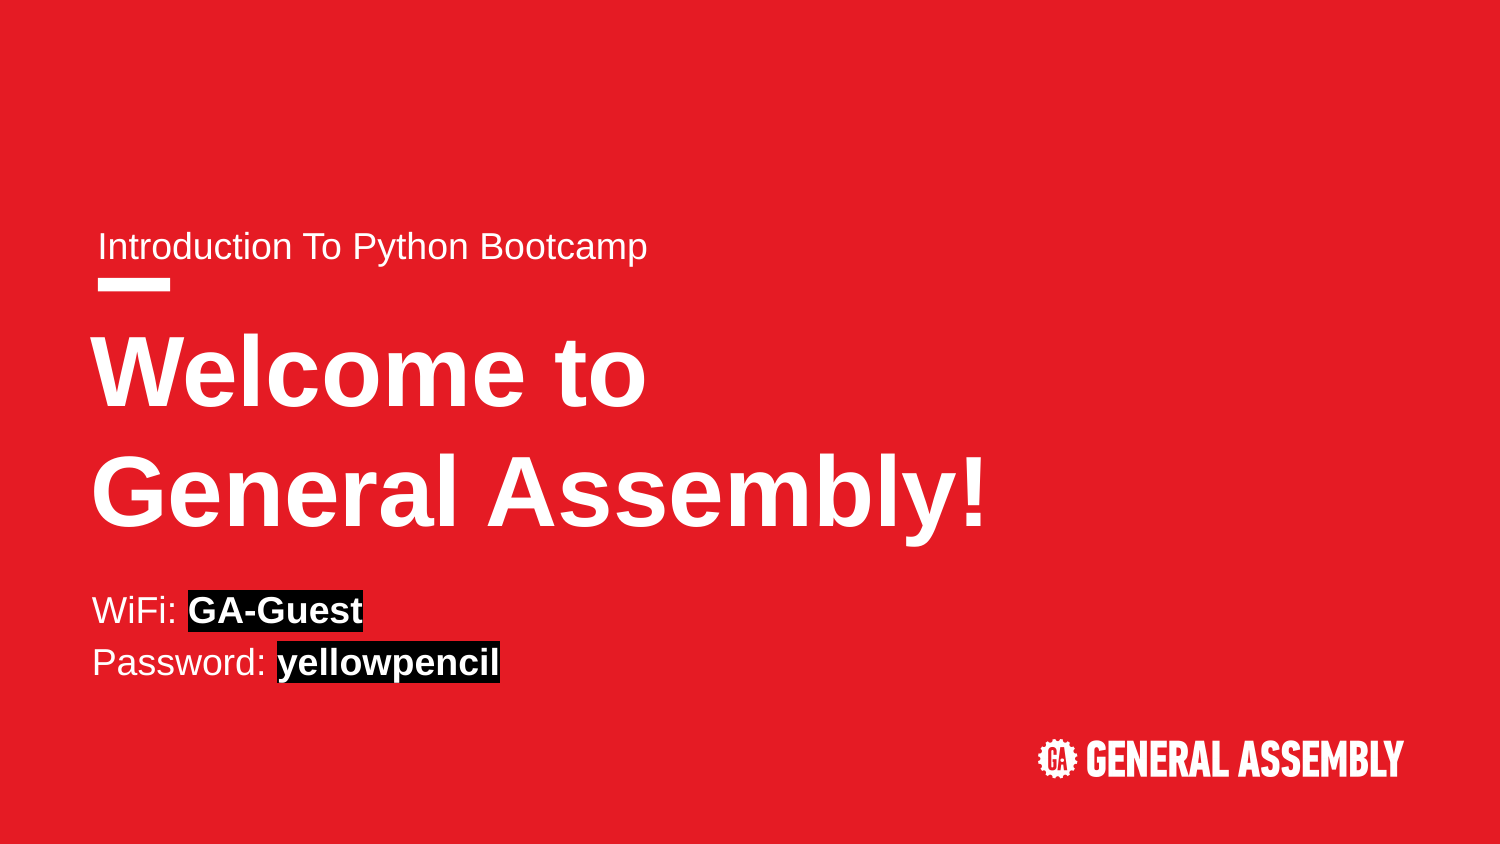

Introduction To Python Bootcamp
# Welcome to General Assembly!
WiFi: GA-Guest
Password: yellowpencil